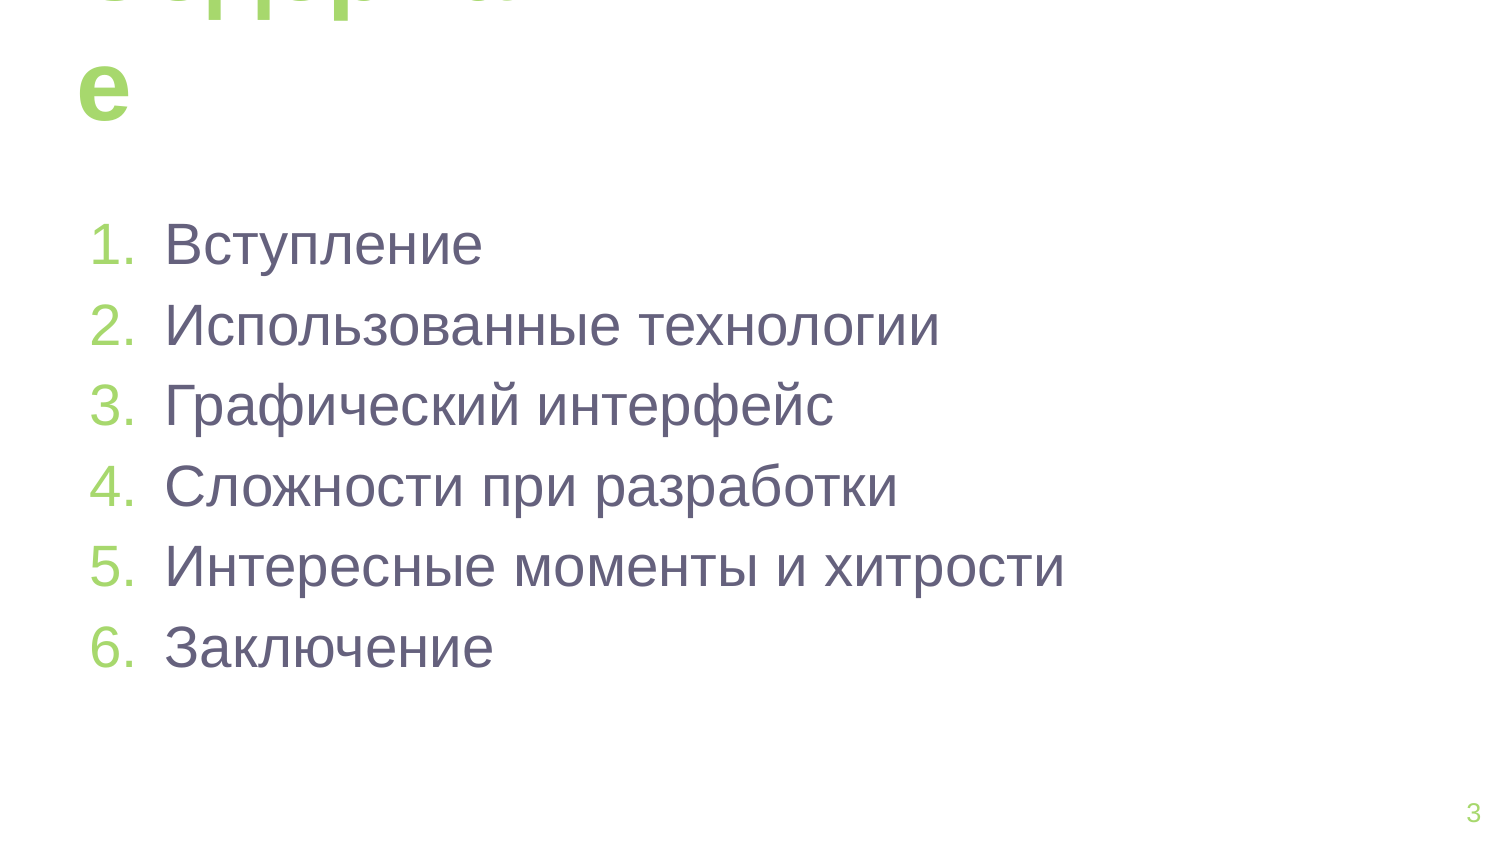

Содержание
Вступление
Использованные технологии
Графический интерфейс
Сложности при разработки
Интересные моменты и хитрости
Заключение
3